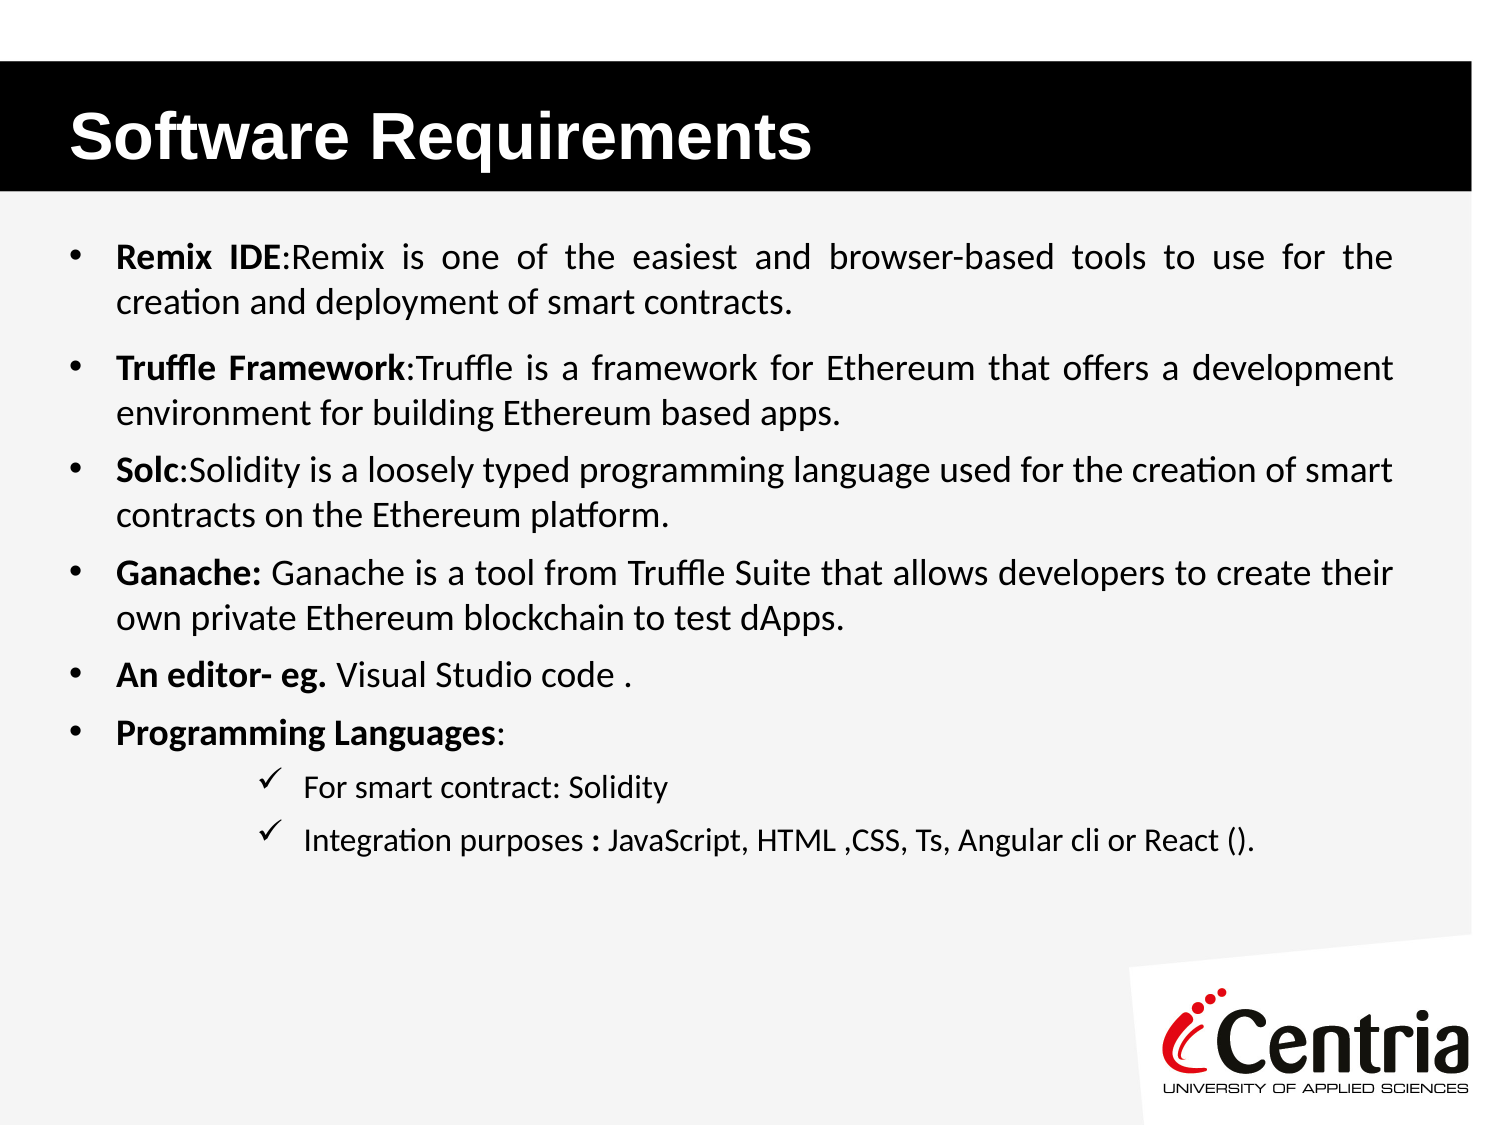

# Software Requirements
Remix IDE:Remix is one of the easiest and browser-based tools to use for the creation and deployment of smart contracts.
Truffle Framework:Truffle is a framework for Ethereum that offers a development environment for building Ethereum based apps.
Solc:Solidity is a loosely typed programming language used for the creation of smart contracts on the Ethereum platform.
Ganache: Ganache is a tool from Truffle Suite that allows developers to create their own private Ethereum blockchain to test dApps.
An editor- eg. Visual Studio code .
Programming Languages:
For smart contract: Solidity
Integration purposes : JavaScript, HTML ,CSS, Ts, Angular cli or React ().